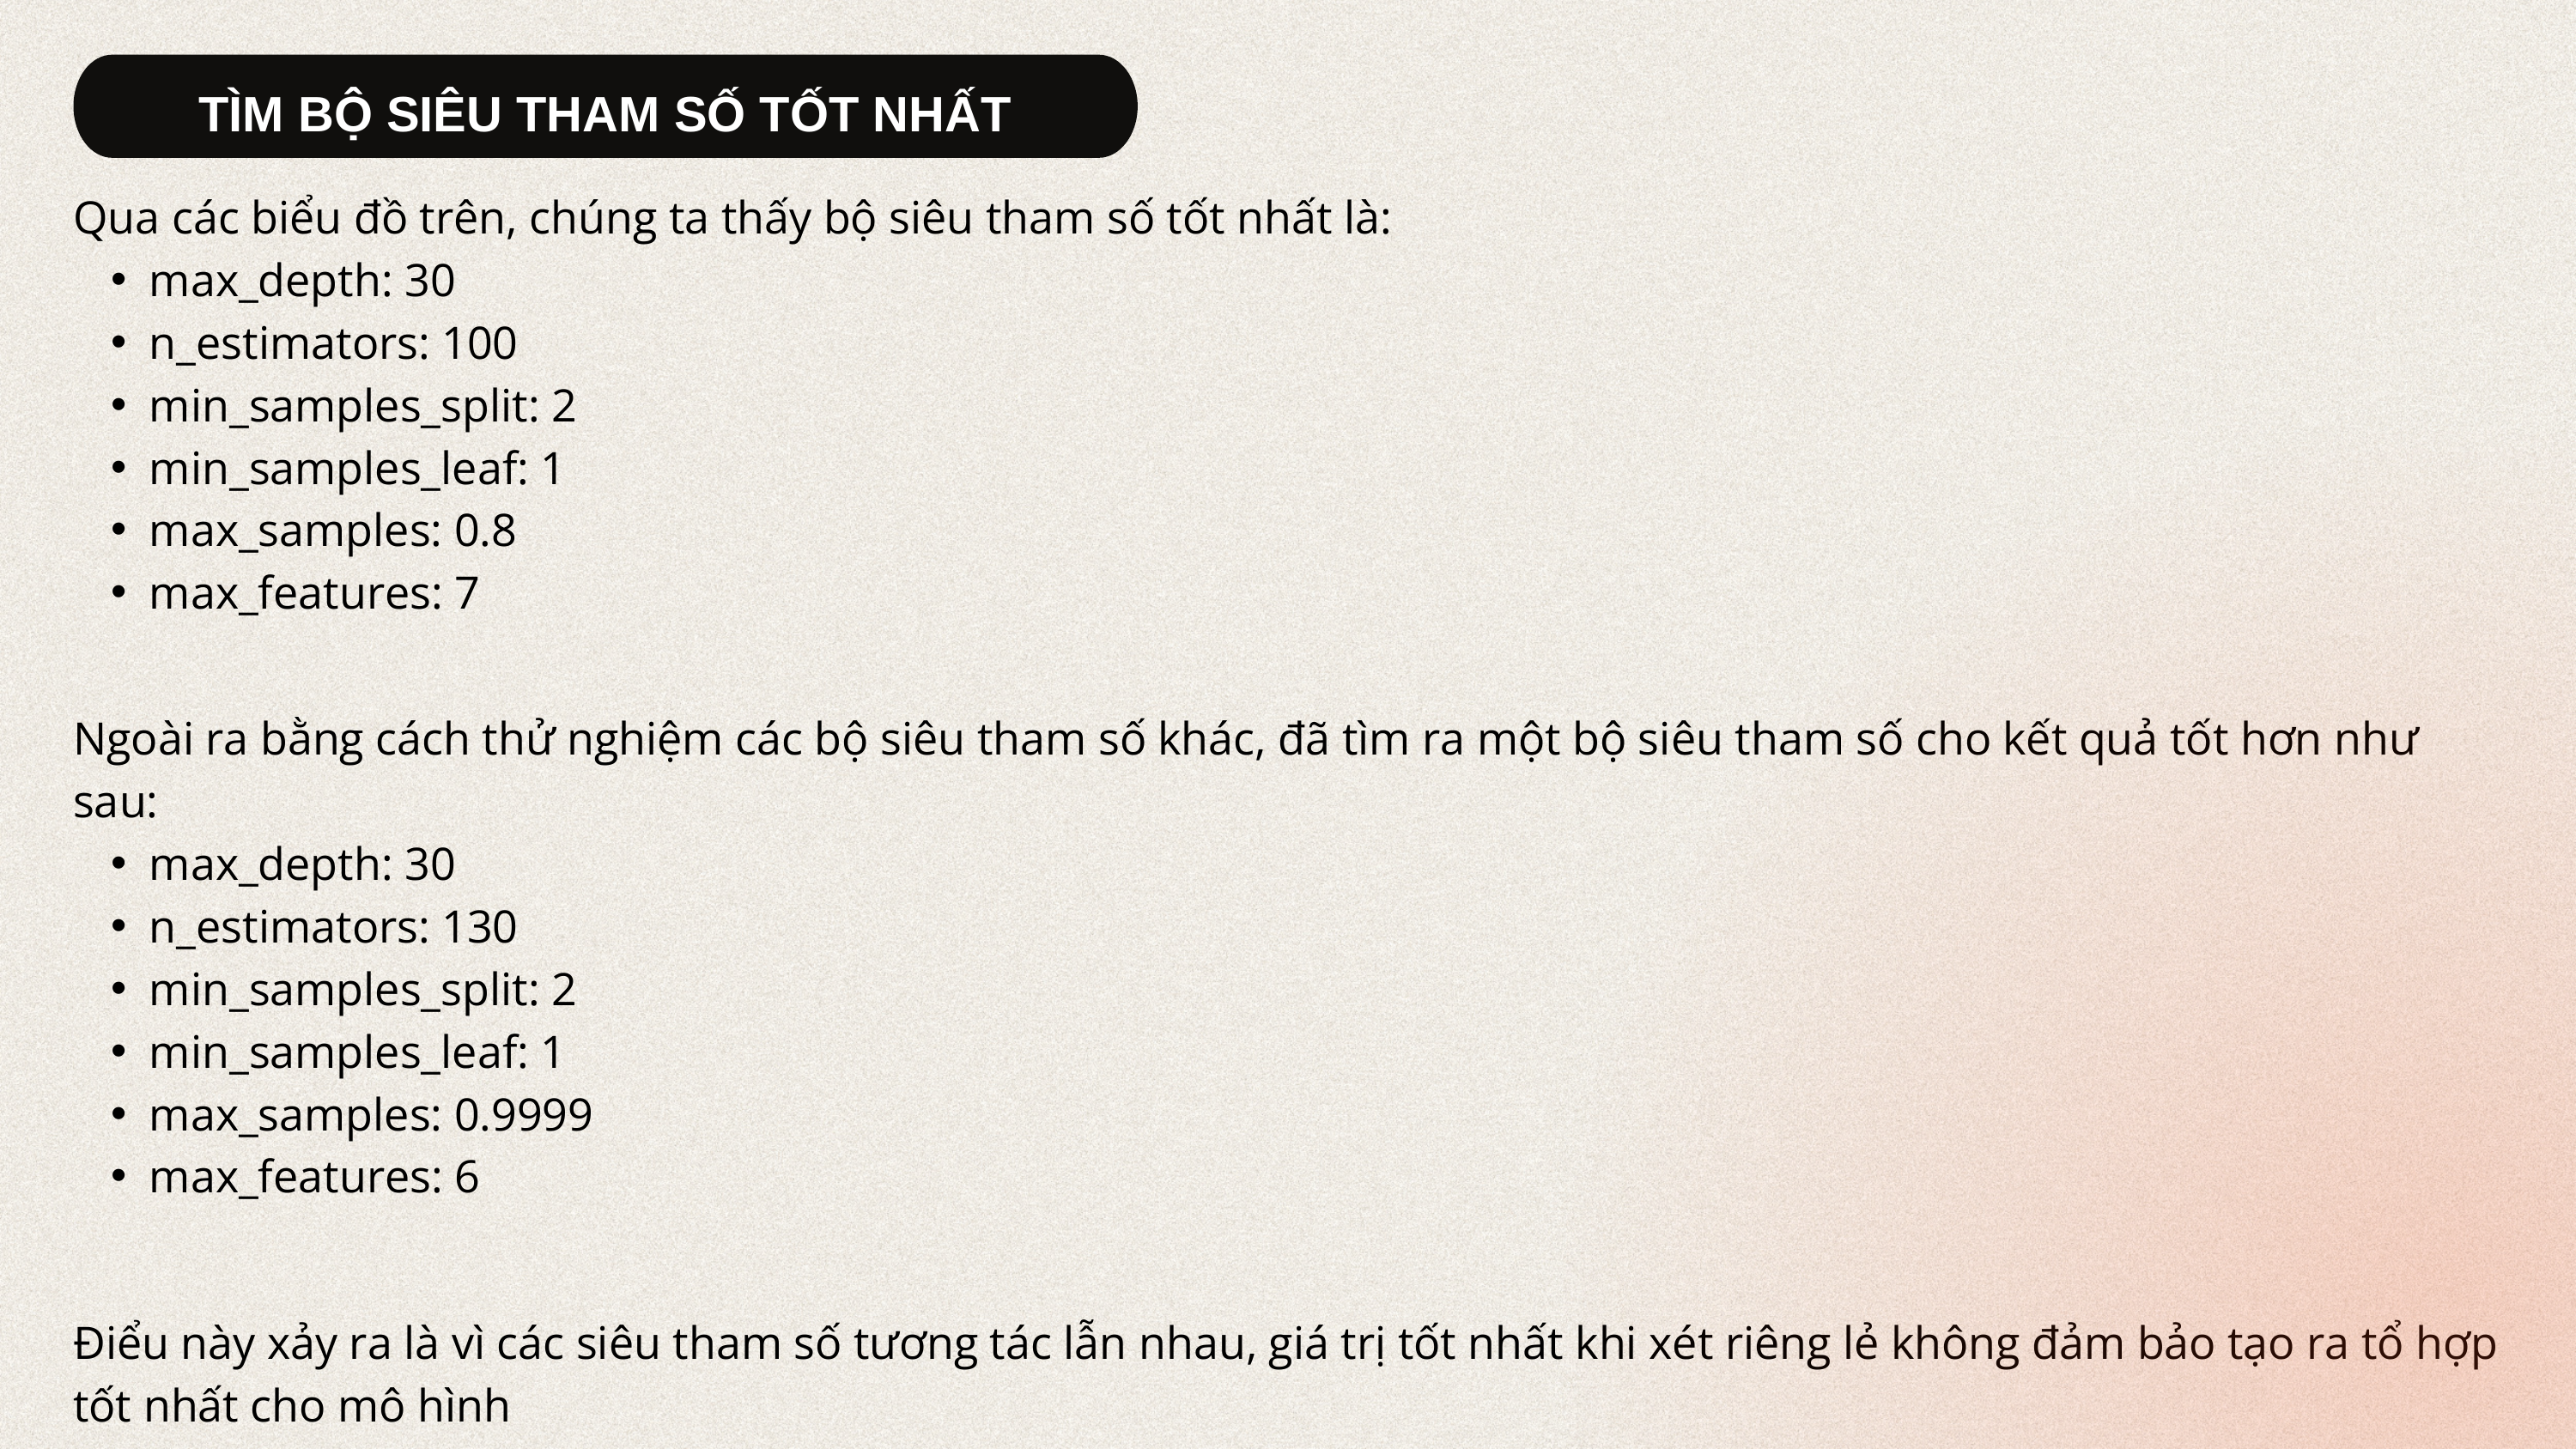

TÌM BỘ SIÊU THAM SỐ TỐT NHẤT
Qua các biểu đồ trên, chúng ta thấy bộ siêu tham số tốt nhất là:
max_depth: 30
n_estimators: 100
min_samples_split: 2
min_samples_leaf: 1
max_samples: 0.8
max_features: 7

Ngoài ra bằng cách thử nghiệm các bộ siêu tham số khác, đã tìm ra một bộ siêu tham số cho kết quả tốt hơn như sau:
max_depth: 30
n_estimators: 130
min_samples_split: 2
min_samples_leaf: 1
max_samples: 0.9999
max_features: 6
Điểu này xảy ra là vì các siêu tham số tương tác lẫn nhau, giá trị tốt nhất khi xét riêng lẻ không đảm bảo tạo ra tổ hợp tốt nhất cho mô hình